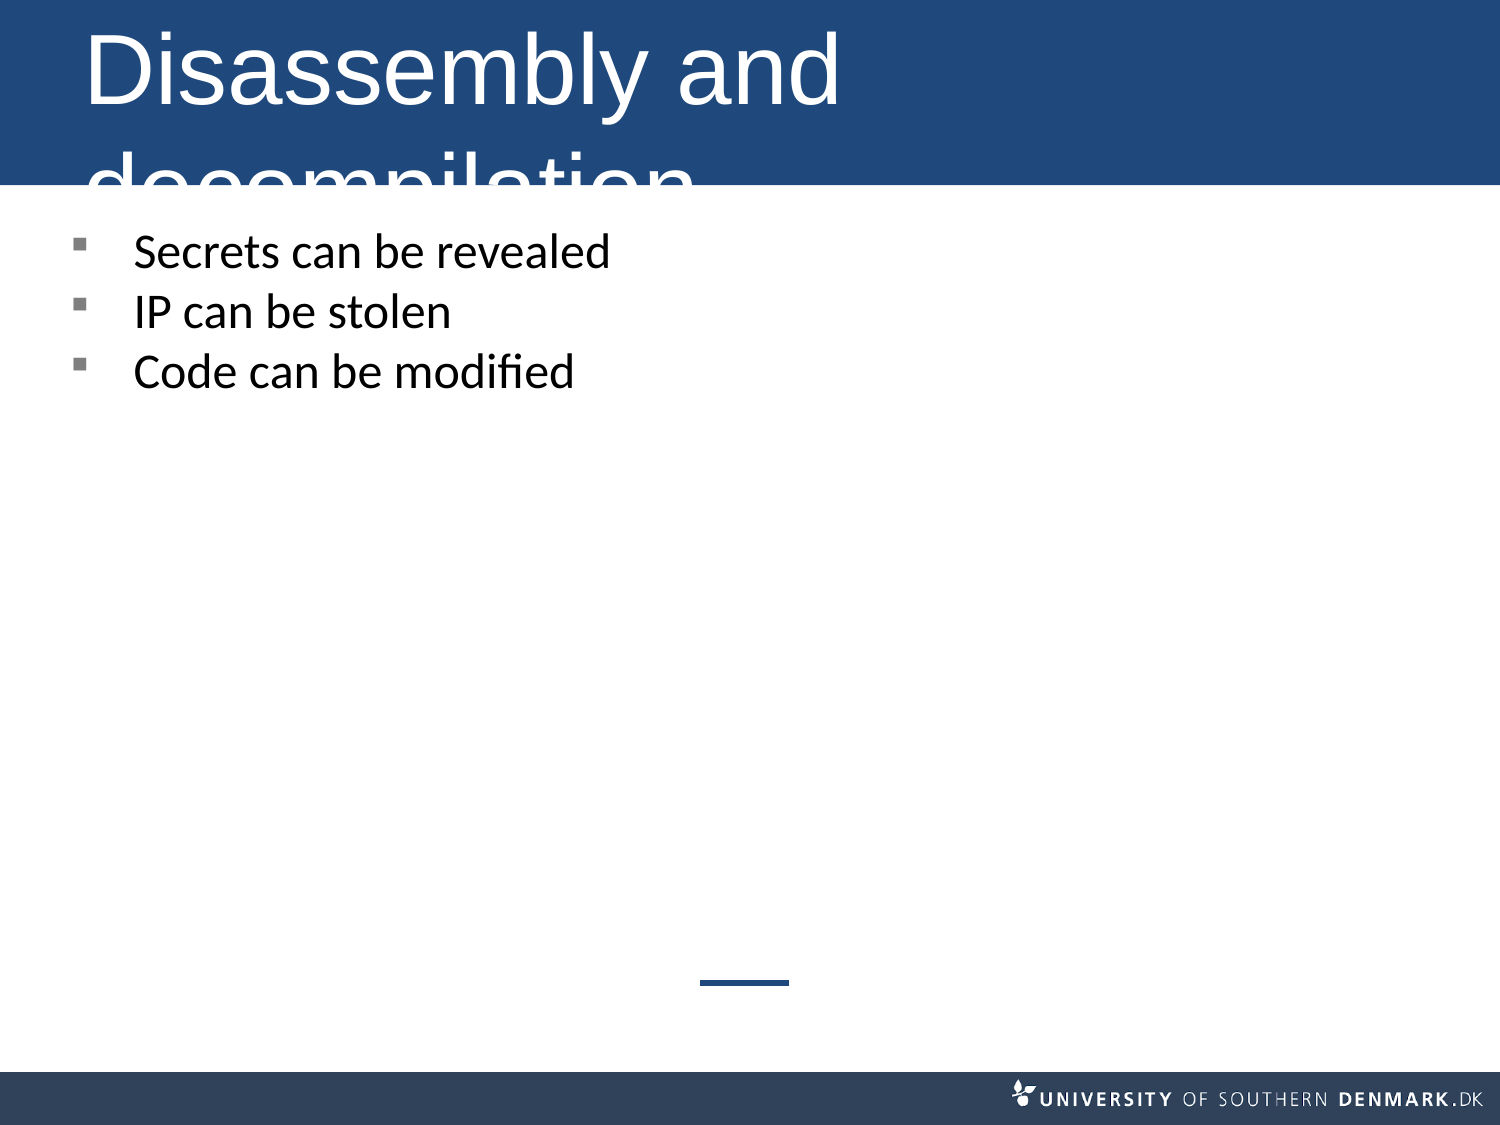

# Disassembly and decompilation
Secrets can be revealed
IP can be stolen
Code can be modified